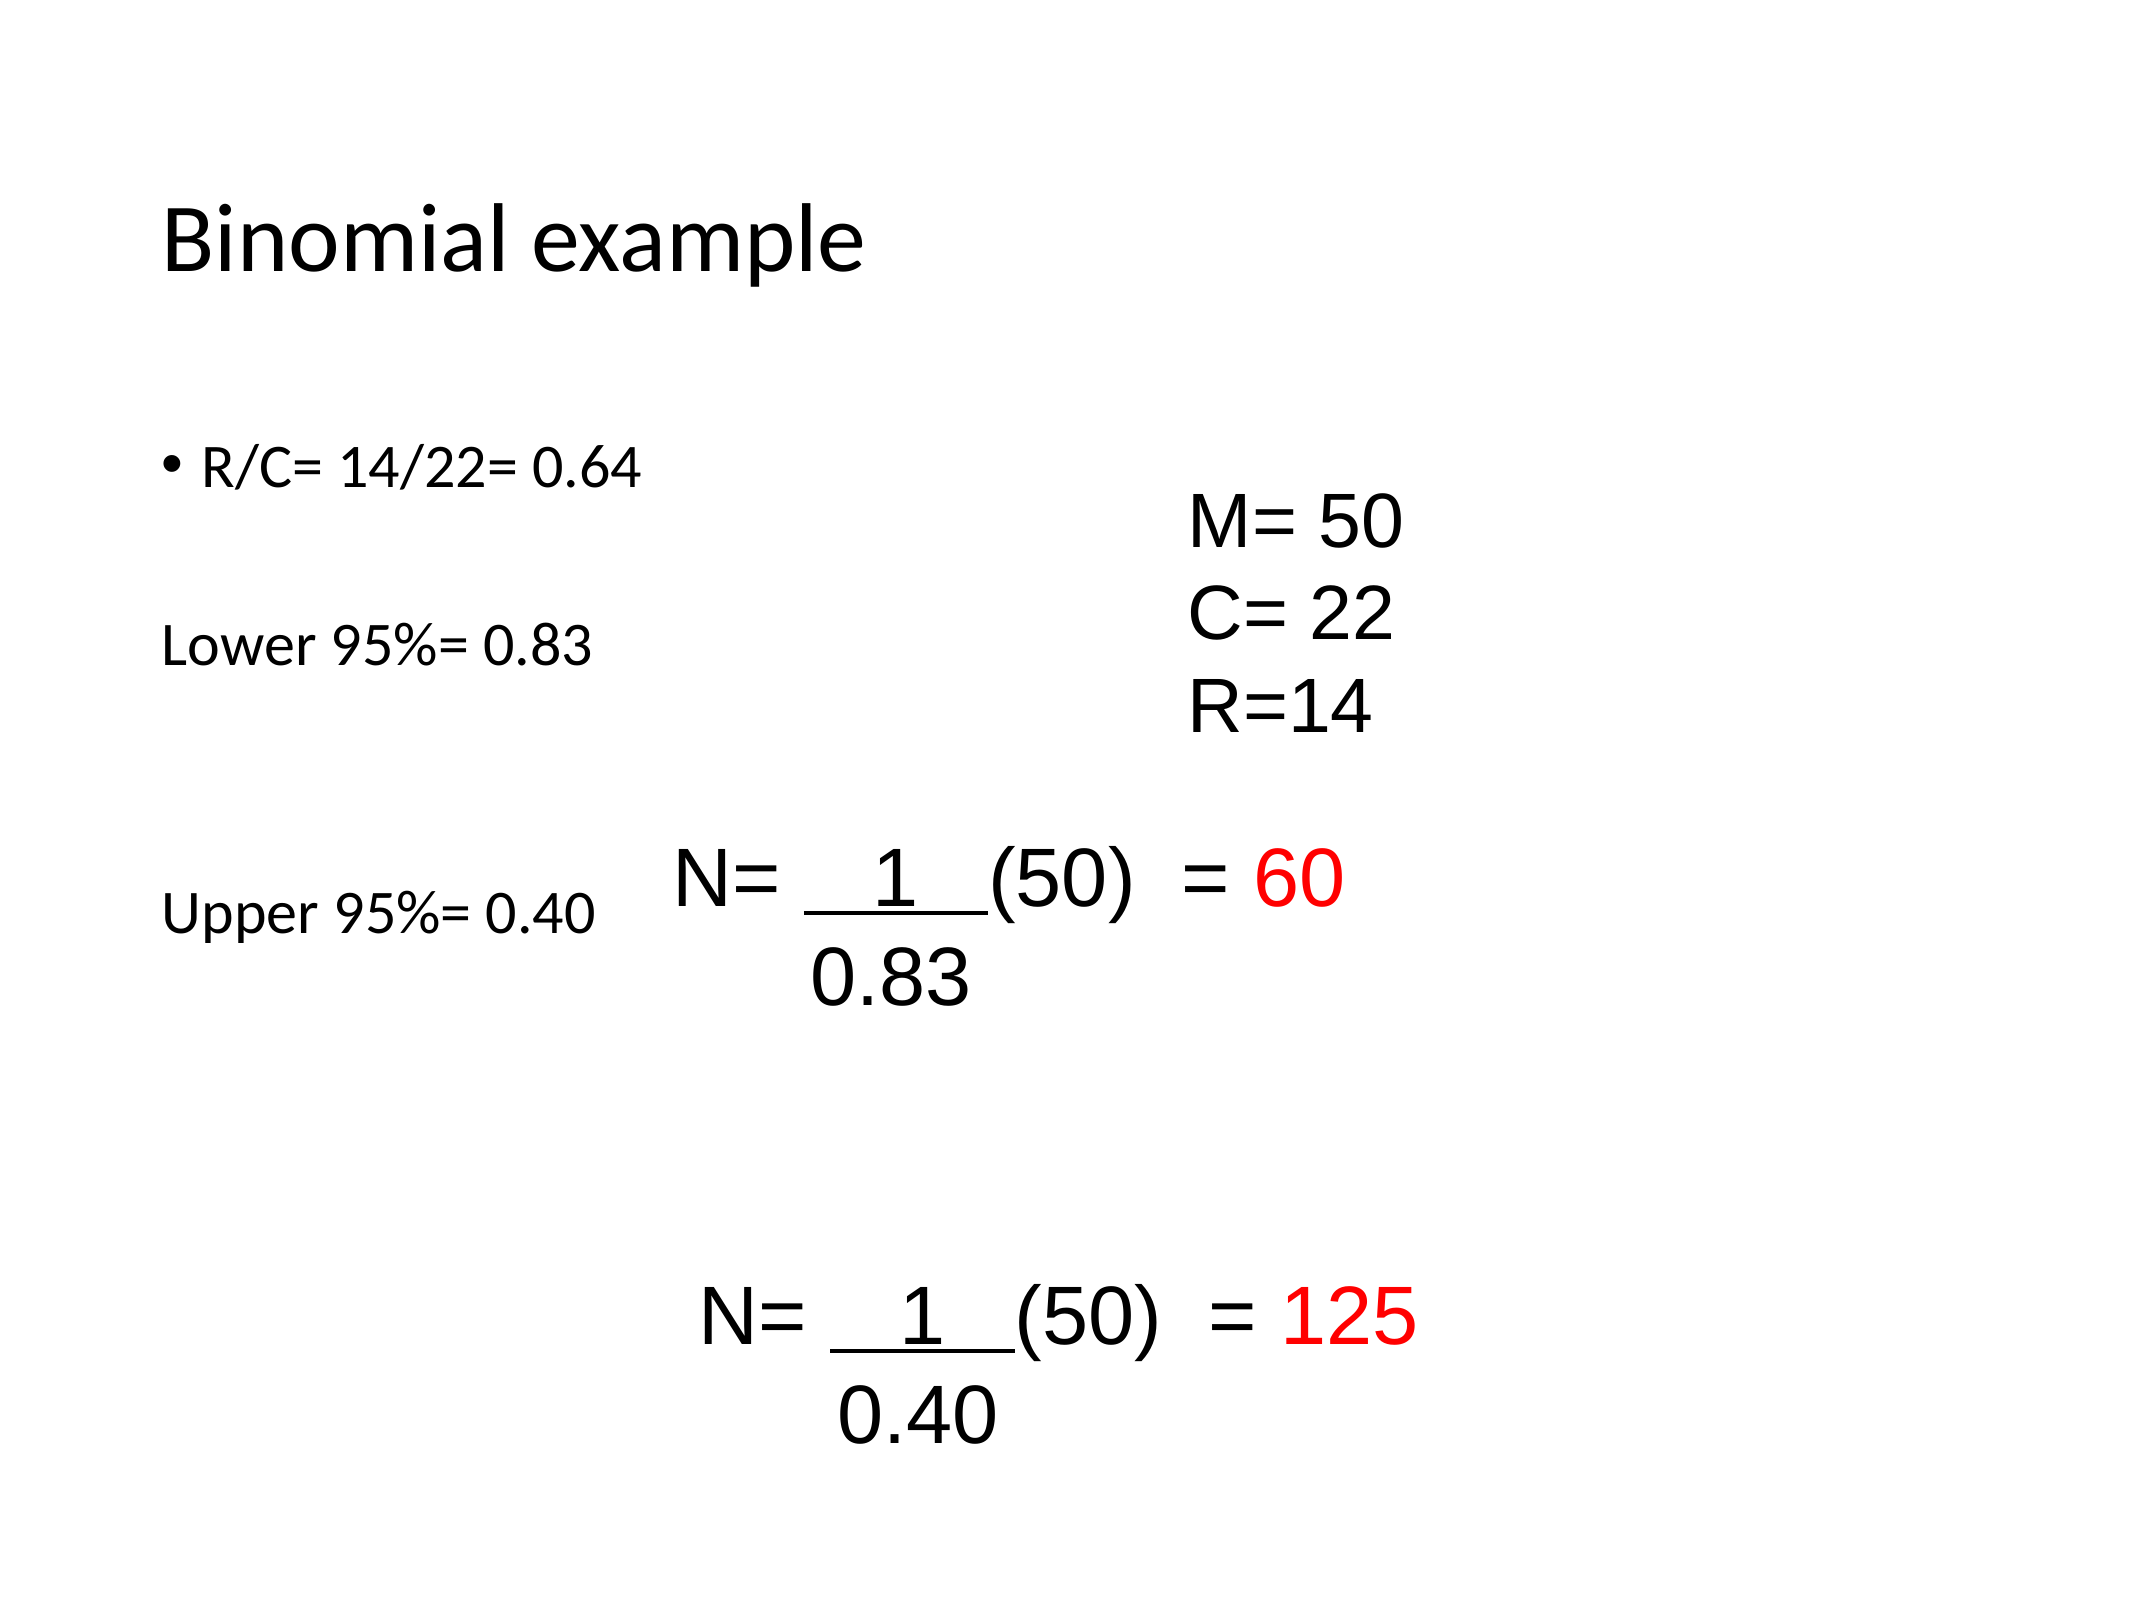

# Binomial example
R/C= 14/22= 0.64

Lower 95%= 0.83

Upper 95%= 0.40
M= 50
C= 22
R=14
N=    1   (50)  = 60
      0.83
N=    1   (50)  = 125
      0.40